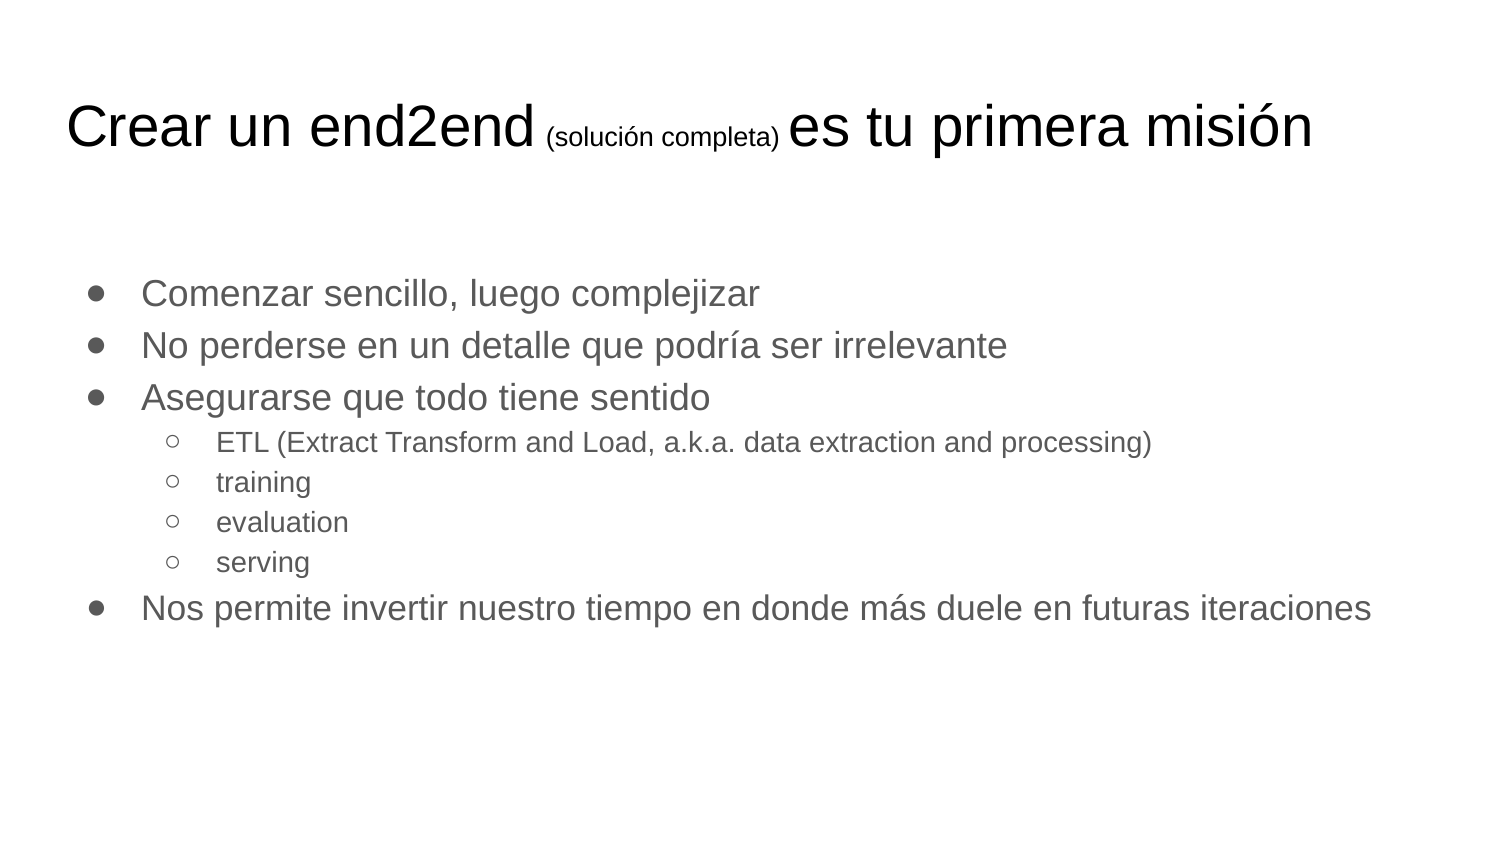

# Crear un end2end (solución completa) es tu primera misión
Comenzar sencillo, luego complejizar
No perderse en un detalle que podría ser irrelevante
Asegurarse que todo tiene sentido
ETL (Extract Transform and Load, a.k.a. data extraction and processing)
training
evaluation
serving
Nos permite invertir nuestro tiempo en donde más duele en futuras iteraciones